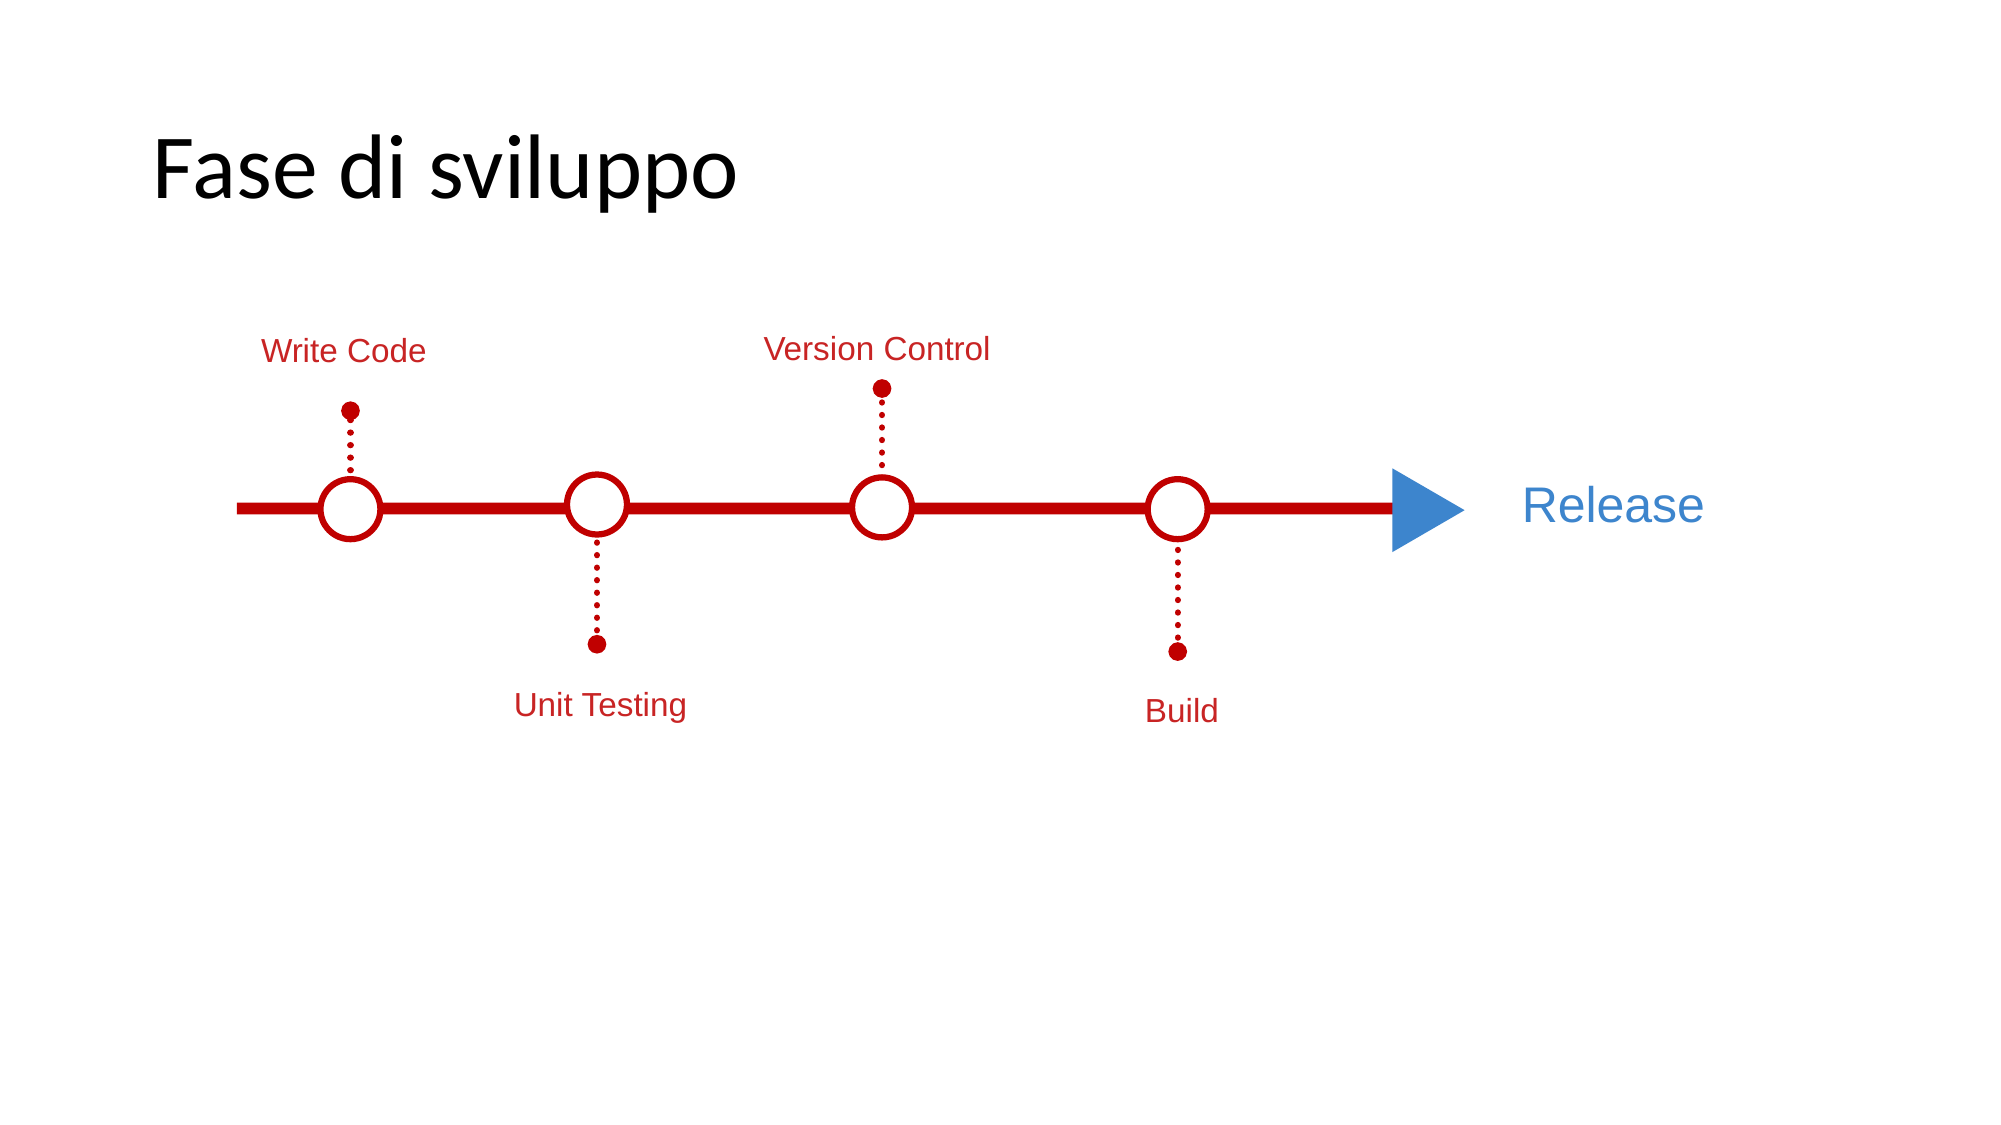

# Fase di sviluppo
Version Control
Write Code

Release

Unit Testing
Build